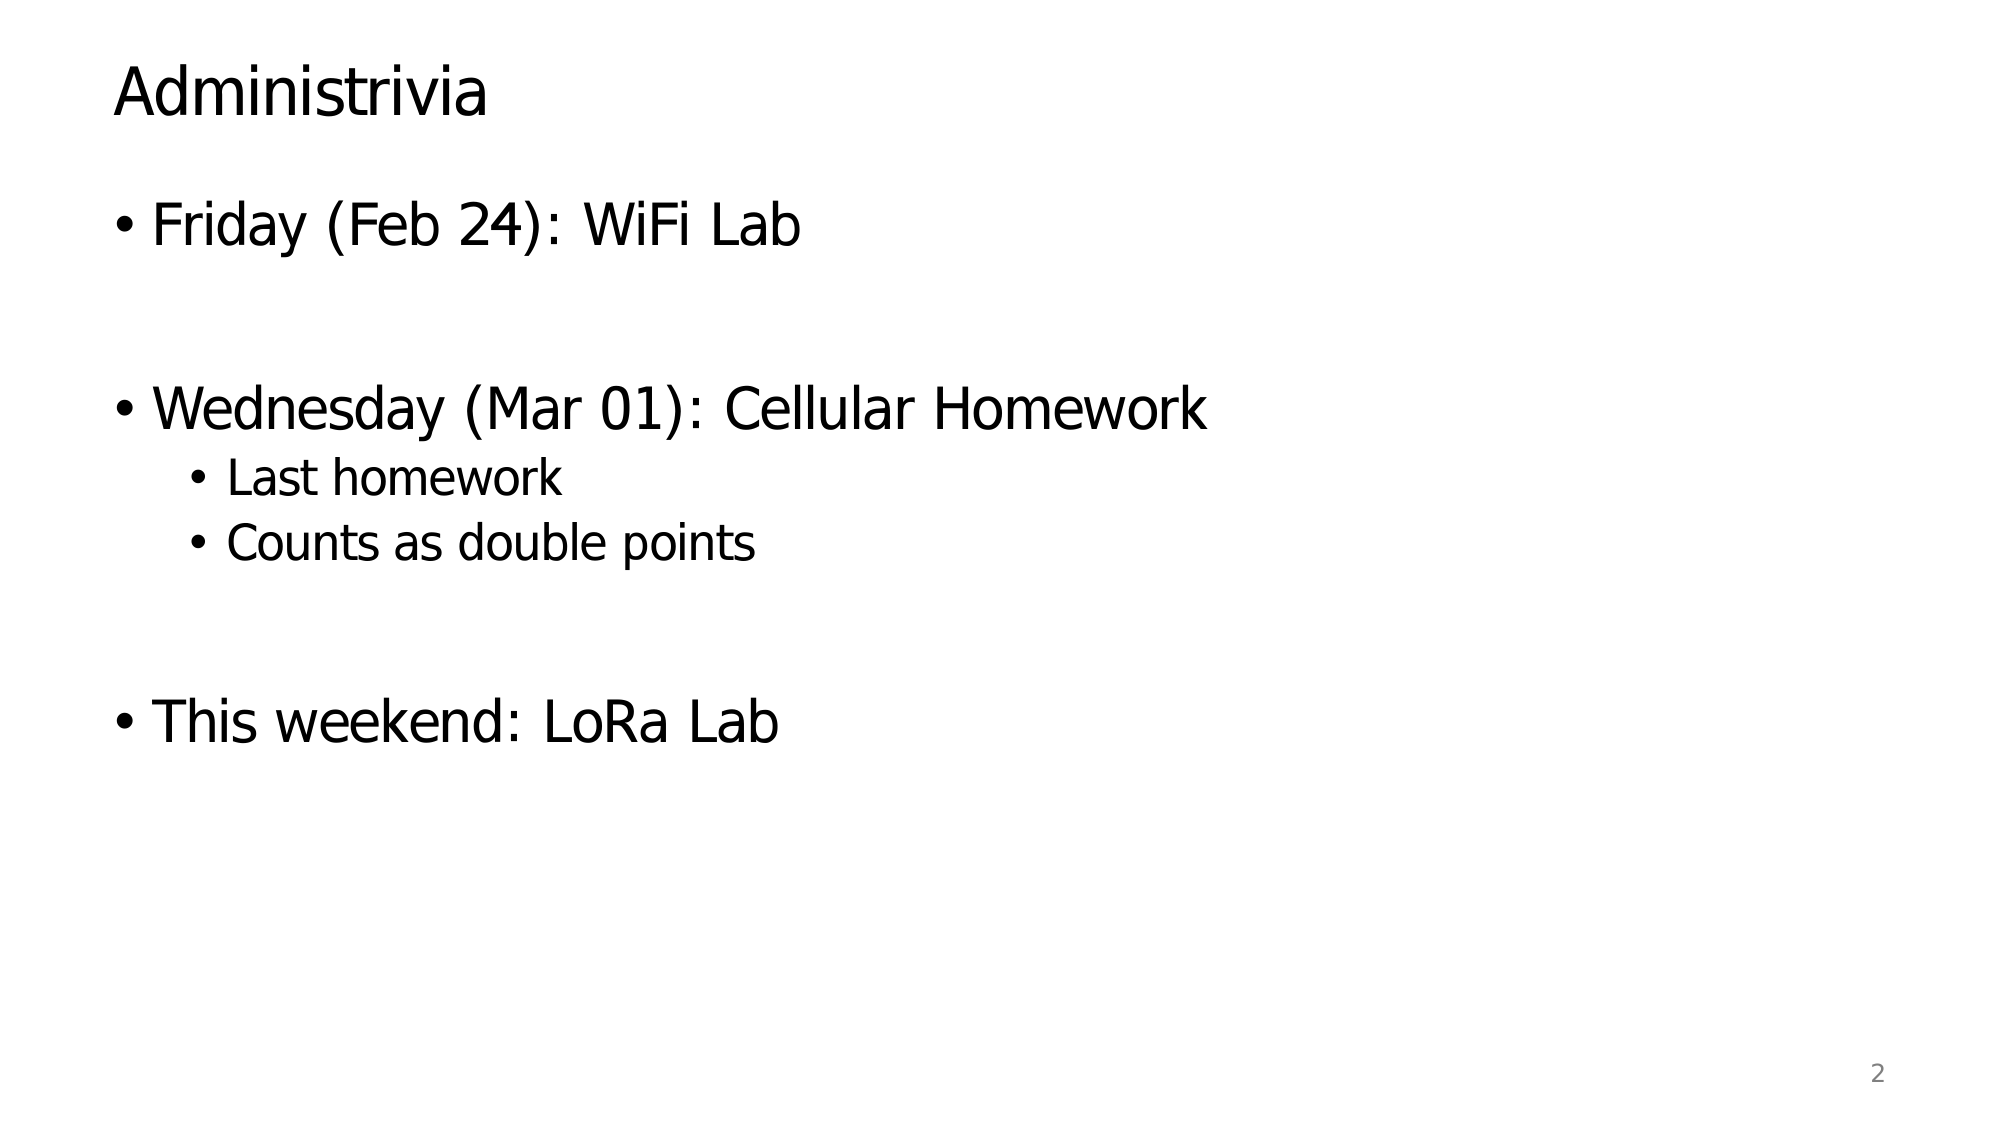

# Administrivia
Friday (Feb 24): WiFi Lab

Wednesday (Mar 01): Cellular Homework
Last homework
Counts as double points

This weekend: LoRa Lab
2